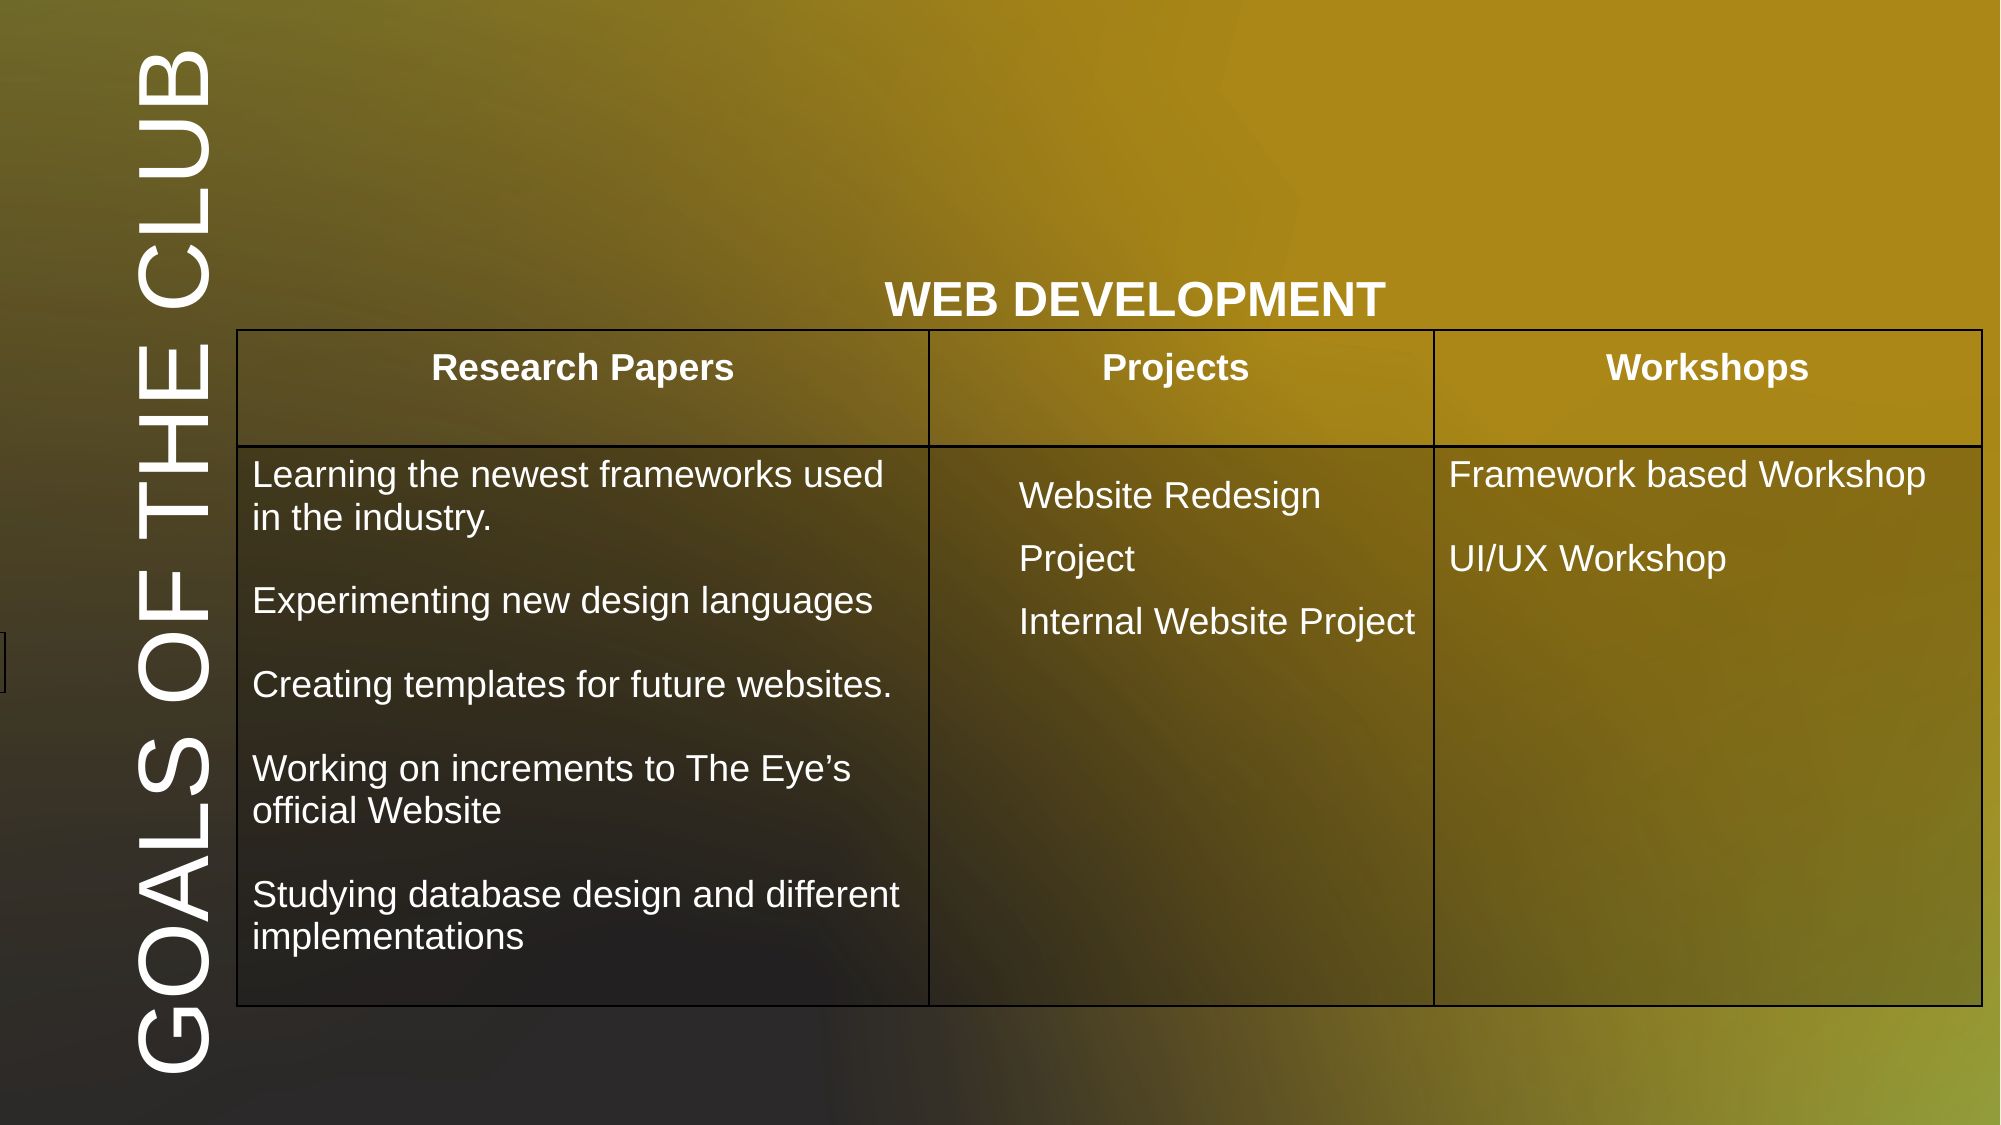

WEB DEVELOPMENT
| Research Papers | Projects | Workshops |
| --- | --- | --- |
| Learning the newest frameworks used in the industry. Experimenting new design languages   Creating templates for future websites. Working on increments to The Eye’s official Website Studying database design and different implementations | Website Redesign Project Internal Website Project | Framework based Workshop UI/UX Workshop |
GOALS OF THE CLUB
|  |
| --- |